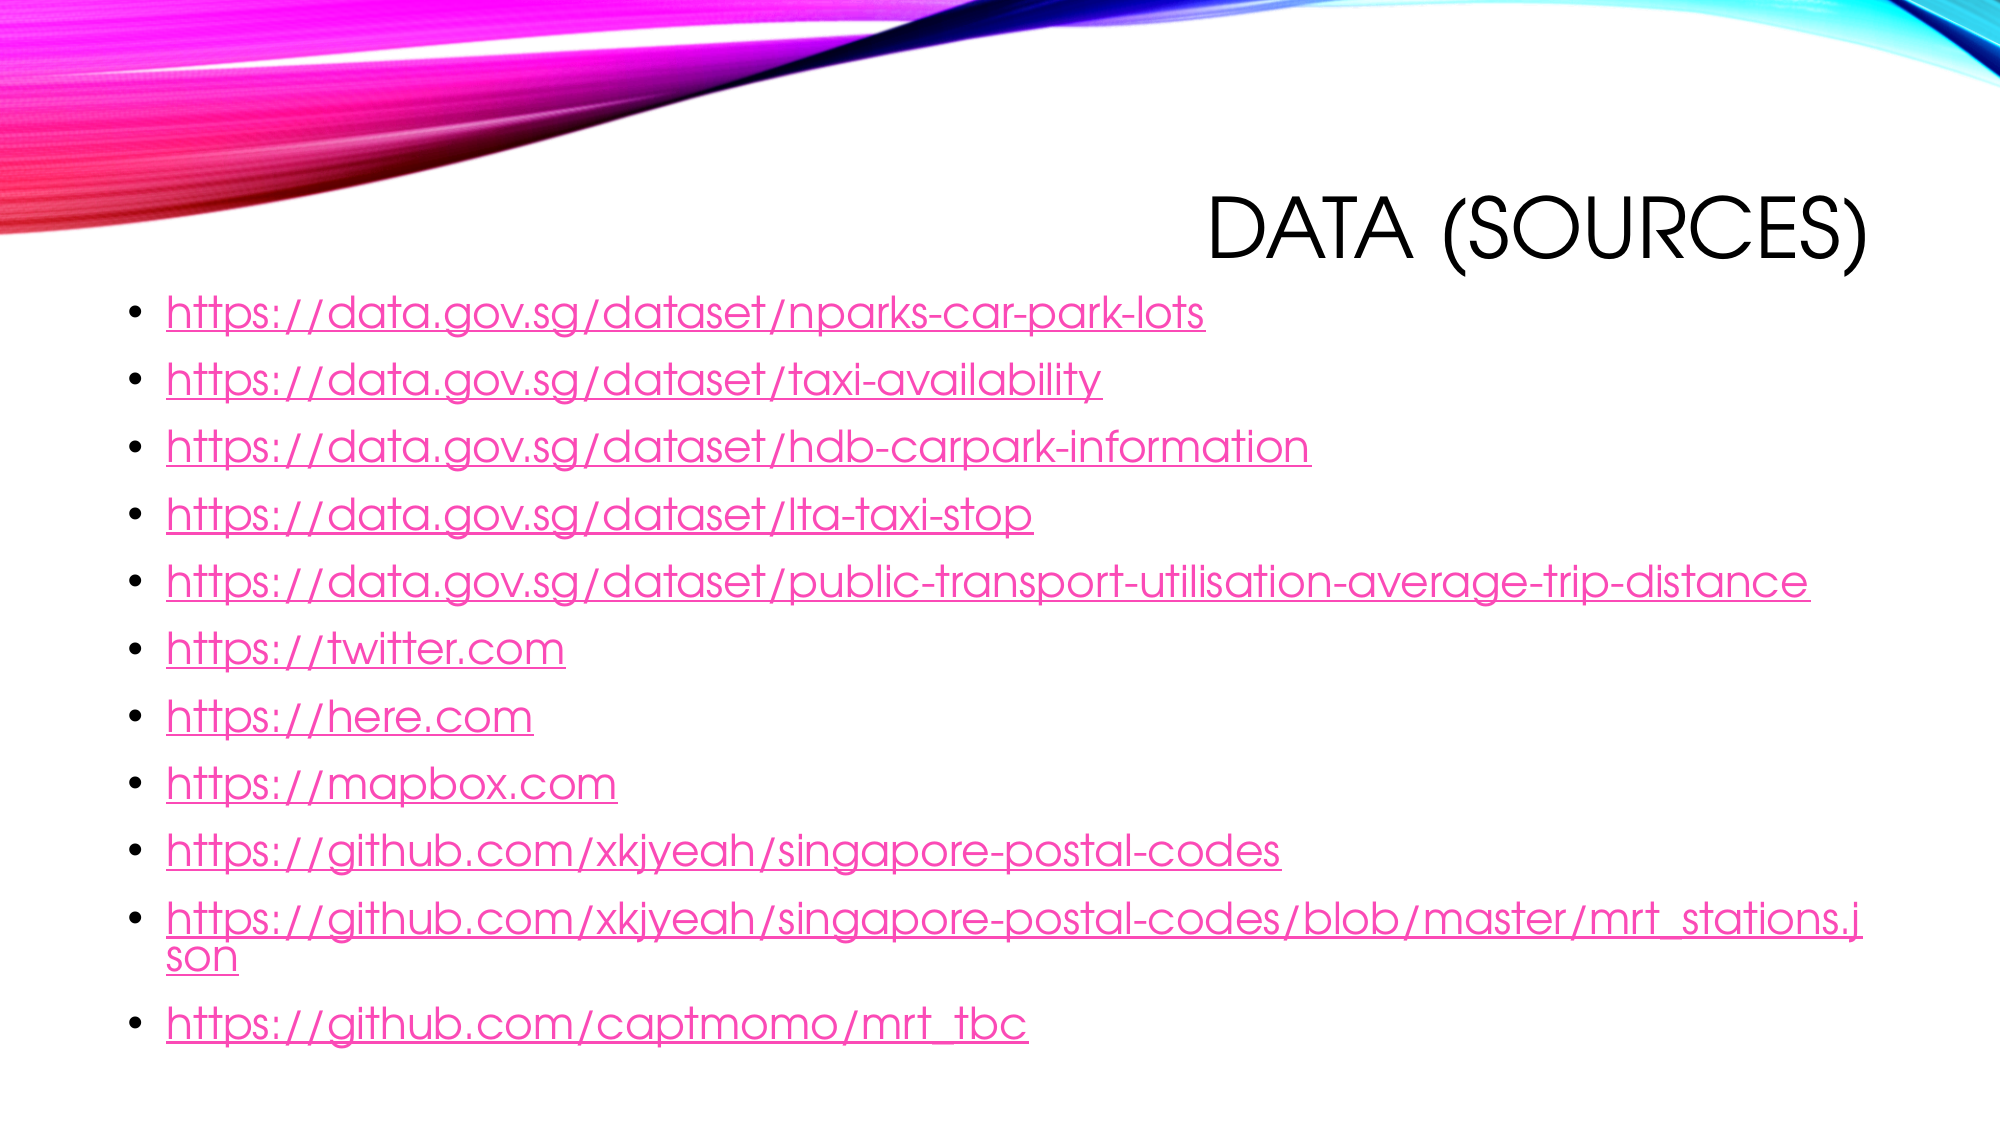

# Data (Sources)
https://data.gov.sg/dataset/nparks-car-park-lots
https://data.gov.sg/dataset/taxi-availability
https://data.gov.sg/dataset/hdb-carpark-information
https://data.gov.sg/dataset/lta-taxi-stop
https://data.gov.sg/dataset/public-transport-utilisation-average-trip-distance
https://twitter.com
https://here.com
https://mapbox.com
https://github.com/xkjyeah/singapore-postal-codes
https://github.com/xkjyeah/singapore-postal-codes/blob/master/mrt_stations.json
https://github.com/captmomo/mrt_tbc